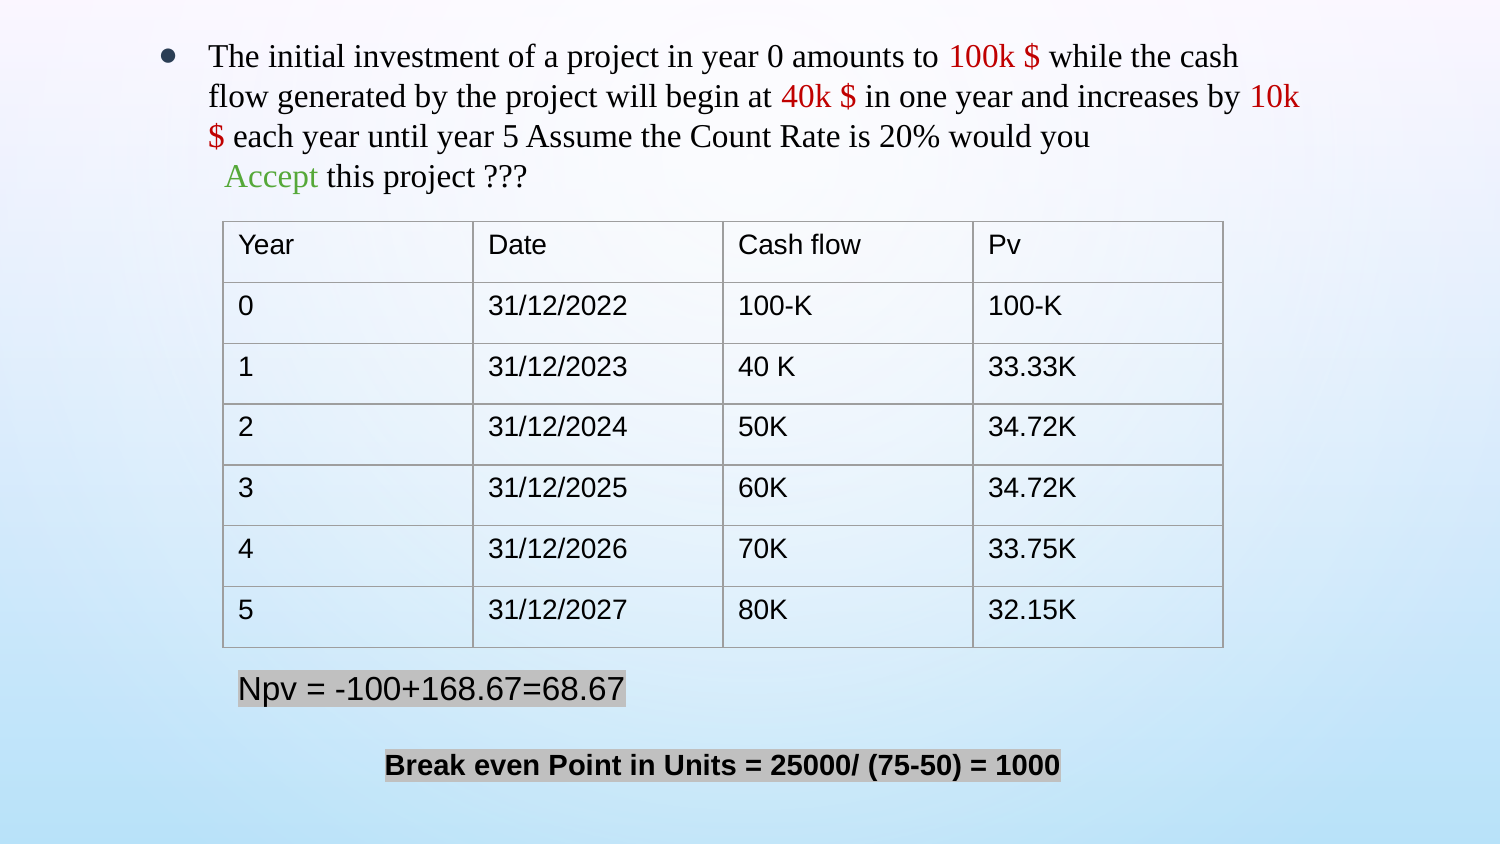

The initial investment of a project in year 0 amounts to 100k $ while the cash flow generated by the project will begin at 40k $ in one year and increases by 10k $ each year until year 5 Assume the Count Rate is 20% would you
        Accept this project ???

| Year | Date | Cash flow | Pv |
| --- | --- | --- | --- |
| 0 | 31/12/2022 | 100-K | 100-K |
| 1 | 31/12/2023 | 40 K | 33.33K |
| 2 | 31/12/2024 | 50K | 34.72K |
| 3 | 31/12/2025 | 60K | 34.72K |
| 4 | 31/12/2026 | 70K | 33.75K |
| 5 | 31/12/2027 | 80K | 32.15K |
Npv = -100+168.67=68.67
Break even Point in Units = 25000/ (75-50) = 1000